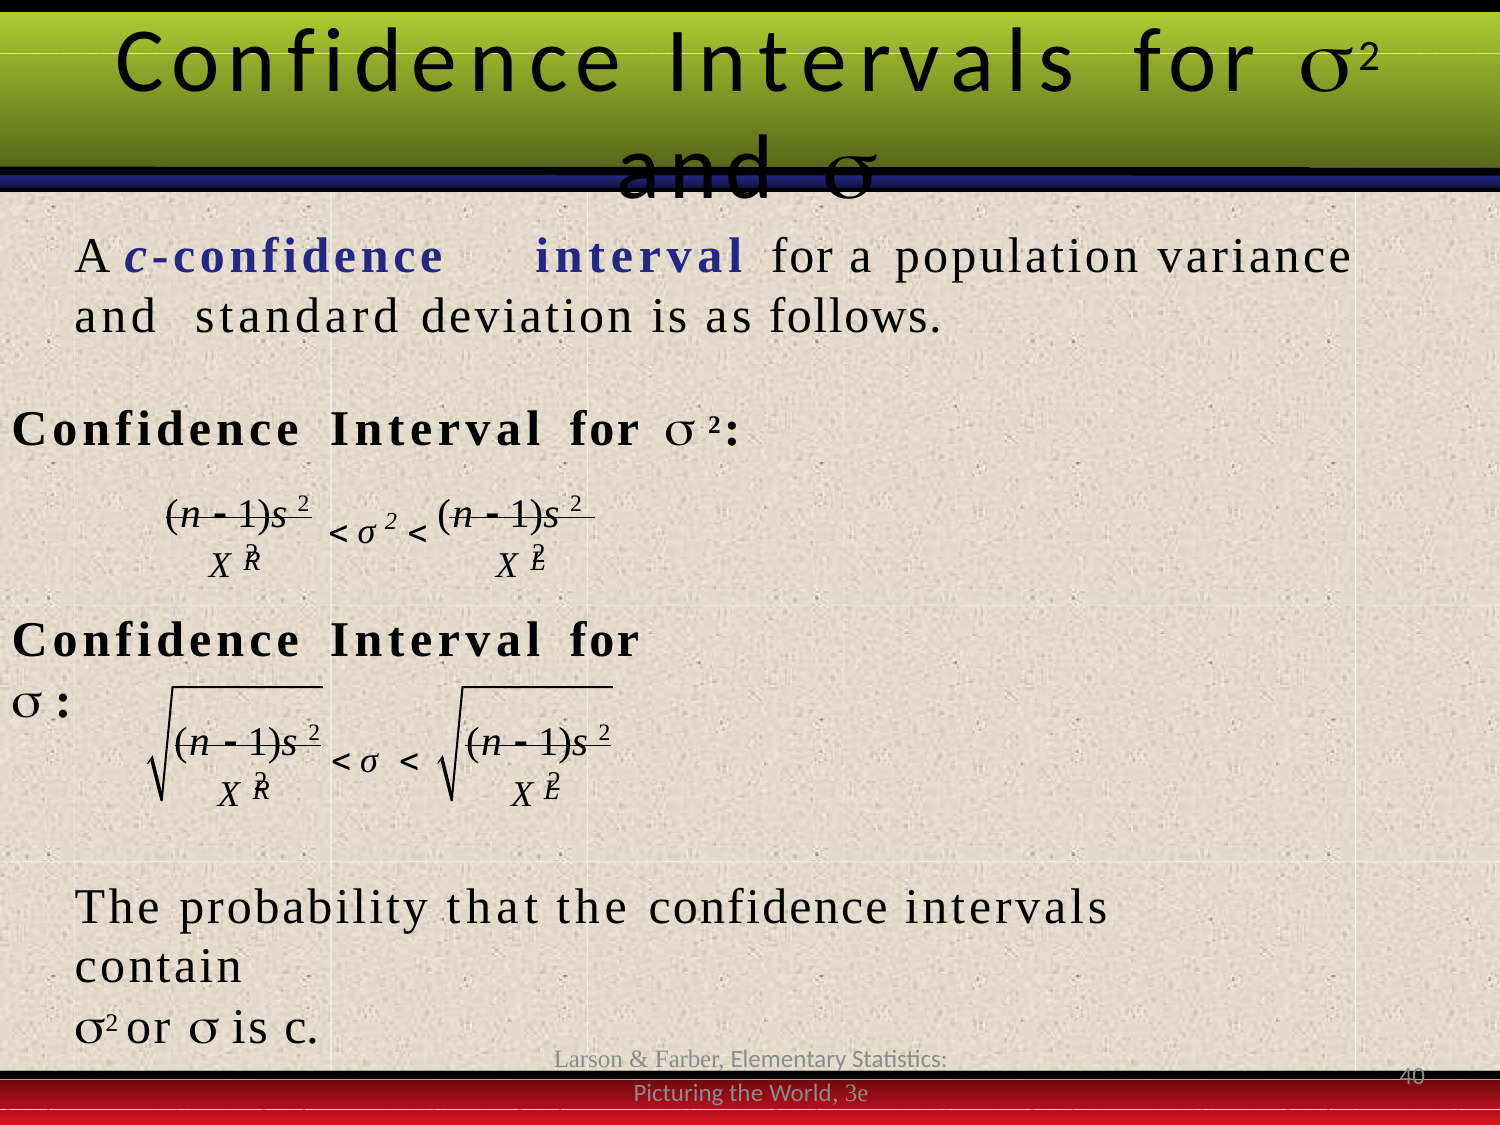

# Confidence	Intervals	for	σ2
and	σ

A c-confidence	interval	for a population variance and  standard deviation is as follows.
Confidence	Interval	for	σ 2:
(n − 1)s 2 < σ 2 < (n − 1)s 2
X 2	X 2

R	L
Confidence	Interval	for	σ :

(n − 1)s 2 < σ <	(n − 1)s 2
X 2	X 2

R
L
The probability that the confidence intervals contain
σ2 or σ is c.
Larson & Farber, Elementary Statistics: Picturing the World, 3e
40